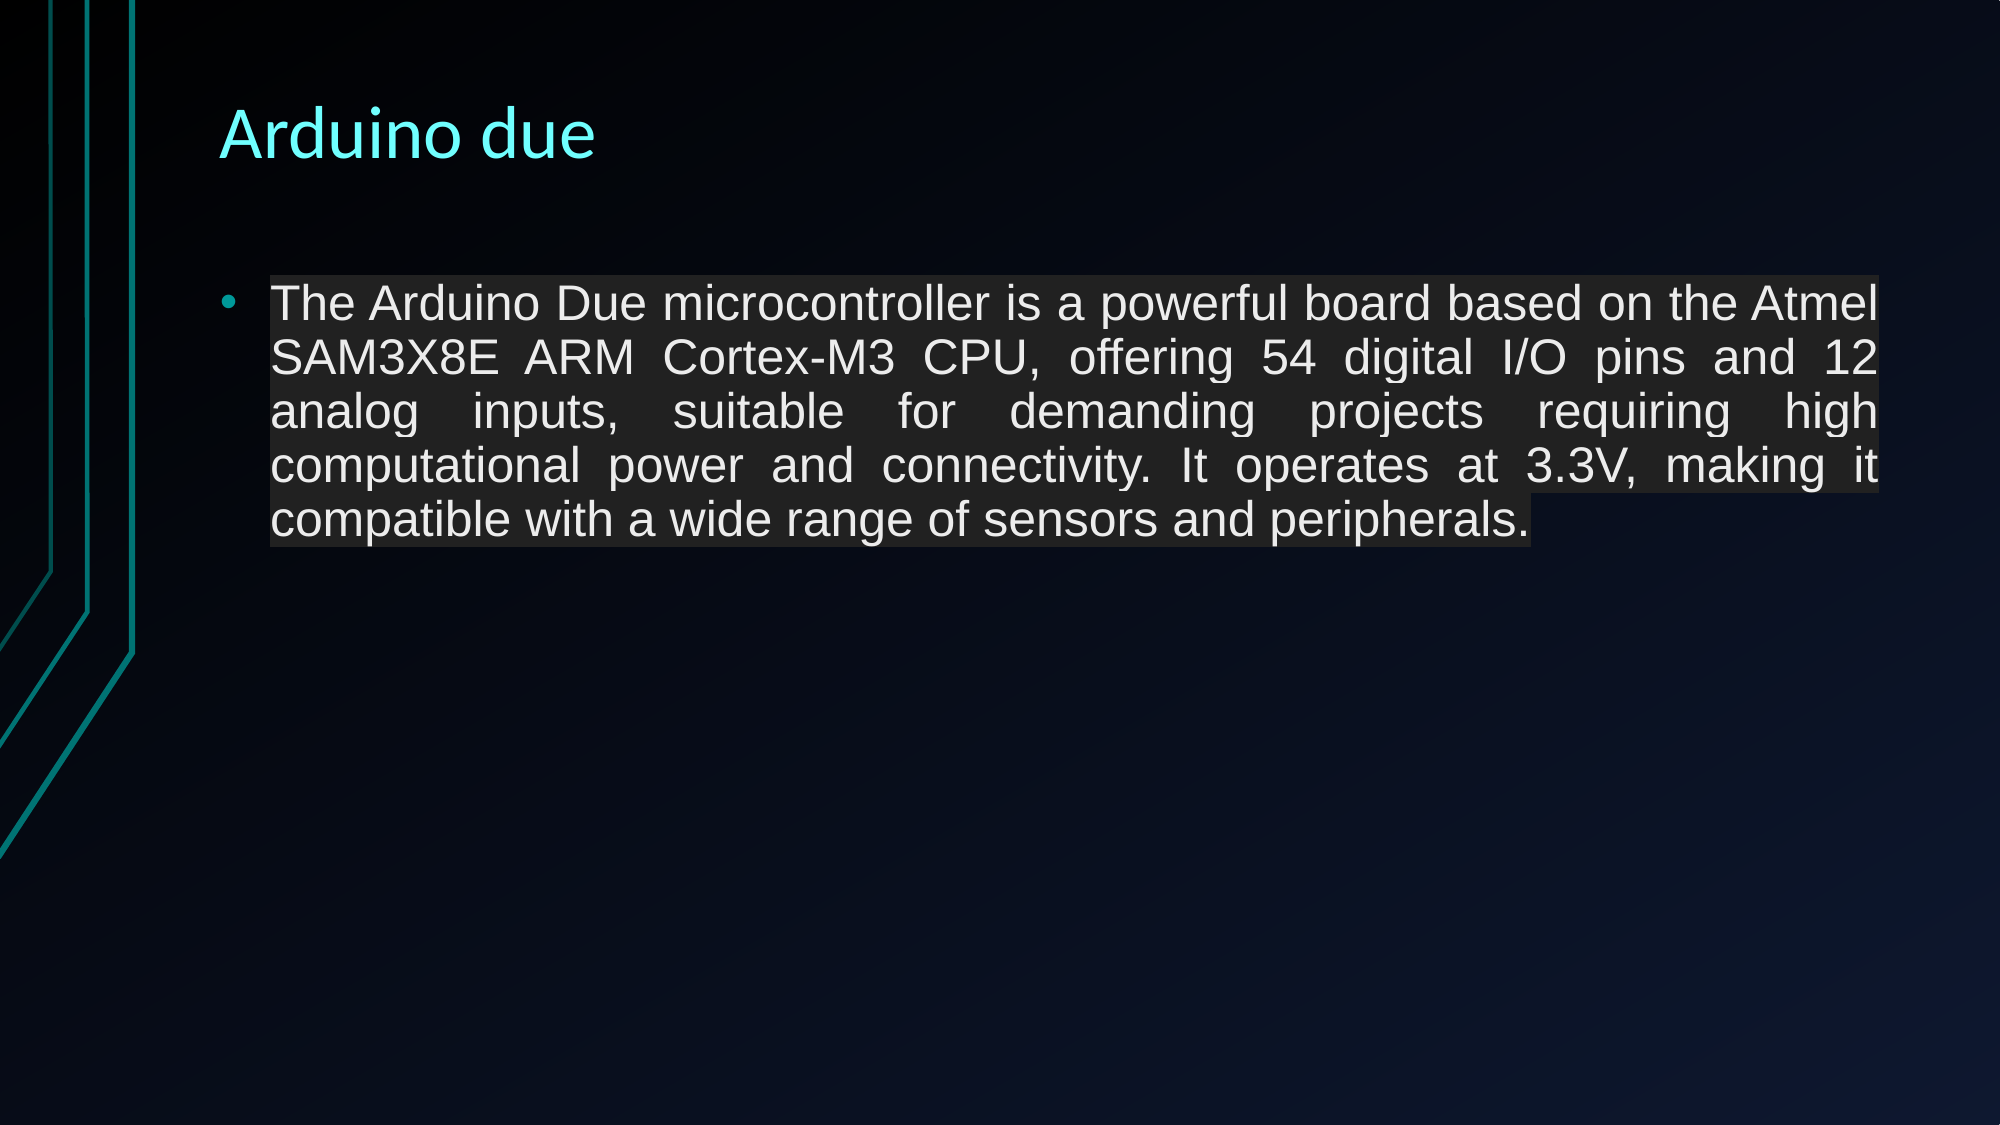

# Arduino due
The Arduino Due microcontroller is a powerful board based on the Atmel SAM3X8E ARM Cortex-M3 CPU, offering 54 digital I/O pins and 12 analog inputs, suitable for demanding projects requiring high computational power and connectivity. It operates at 3.3V, making it compatible with a wide range of sensors and peripherals.